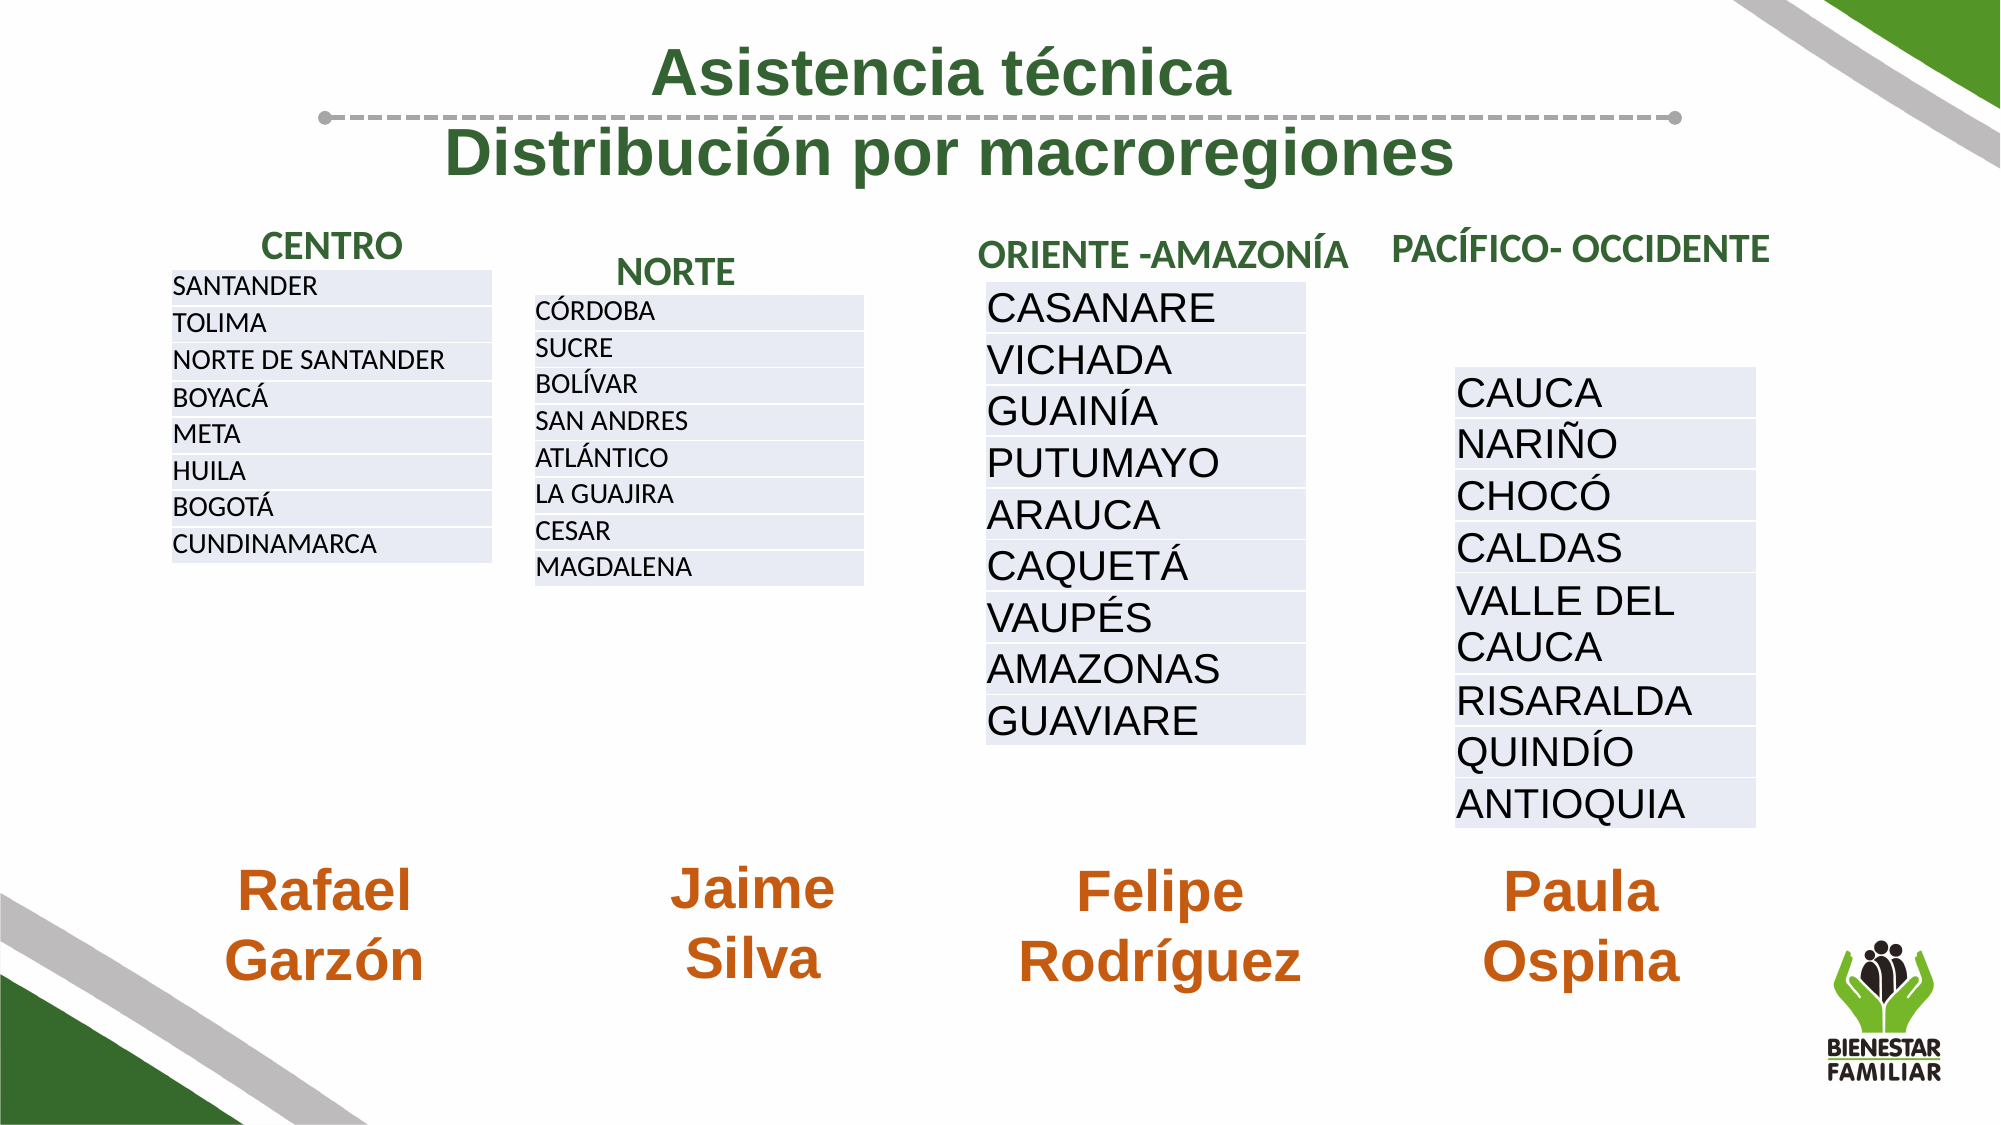

Asistencia técnica
Distribución por macroregiones
CENTRO
PACÍFICO- OCCIDENTE
ORIENTE -AMAZONÍA
NORTE
| SANTANDER |
| --- |
| TOLIMA |
| NORTE DE SANTANDER |
| BOYACÁ |
| META |
| HUILA |
| BOGOTÁ |
| CUNDINAMARCA |
| CASANARE |
| --- |
| VICHADA |
| GUAINÍA |
| PUTUMAYO |
| ARAUCA |
| CAQUETÁ |
| VAUPÉS |
| AMAZONAS |
| GUAVIARE |
| CÓRDOBA |
| --- |
| SUCRE |
| BOLÍVAR |
| SAN ANDRES |
| ATLÁNTICO |
| LA GUAJIRA |
| CESAR |
| MAGDALENA |
| CAUCA |
| --- |
| NARIÑO |
| CHOCÓ |
| CALDAS |
| VALLE DEL CAUCA |
| RISARALDA |
| QUINDÍO |
| ANTIOQUIA |
Jaime Silva
Rafael Garzón
Felipe Rodríguez
Paula Ospina